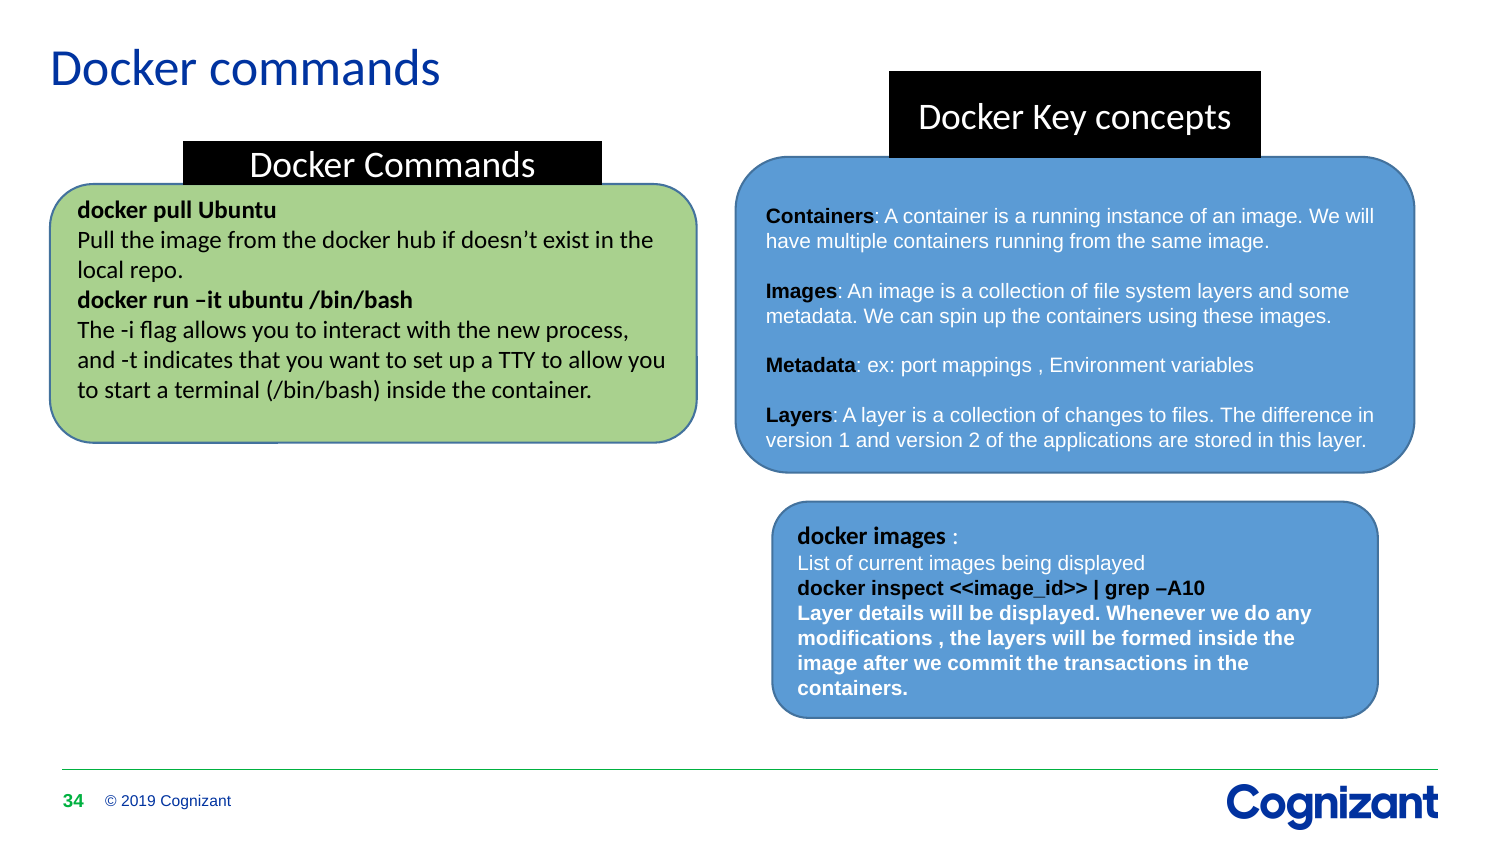

# Docker commands
Docker Key concepts
Docker Commands

Containers: A container is a running instance of an image. We will have multiple containers running from the same image.

Images: An image is a collection of file system layers and some metadata. We can spin up the containers using these images.

Metadata: ex: port mappings , Environment variables

Layers: A layer is a collection of changes to files. The difference in version 1 and version 2 of the applications are stored in this layer.

docker pull Ubuntu
Pull the image from the docker hub if doesn’t exist in the local repo.
docker run –it ubuntu /bin/bash
The -i flag allows you to interact with the new process, and -t indicates that you want to set up a TTY to allow you to start a terminal (/bin/bash) inside the container.

docker images :
List of current images being displayed
docker inspect <<image_id>> | grep –A10
Layer details will be displayed. Whenever we do any modifications , the layers will be formed inside the image after we commit the transactions in the containers.
34
© 2019 Cognizant